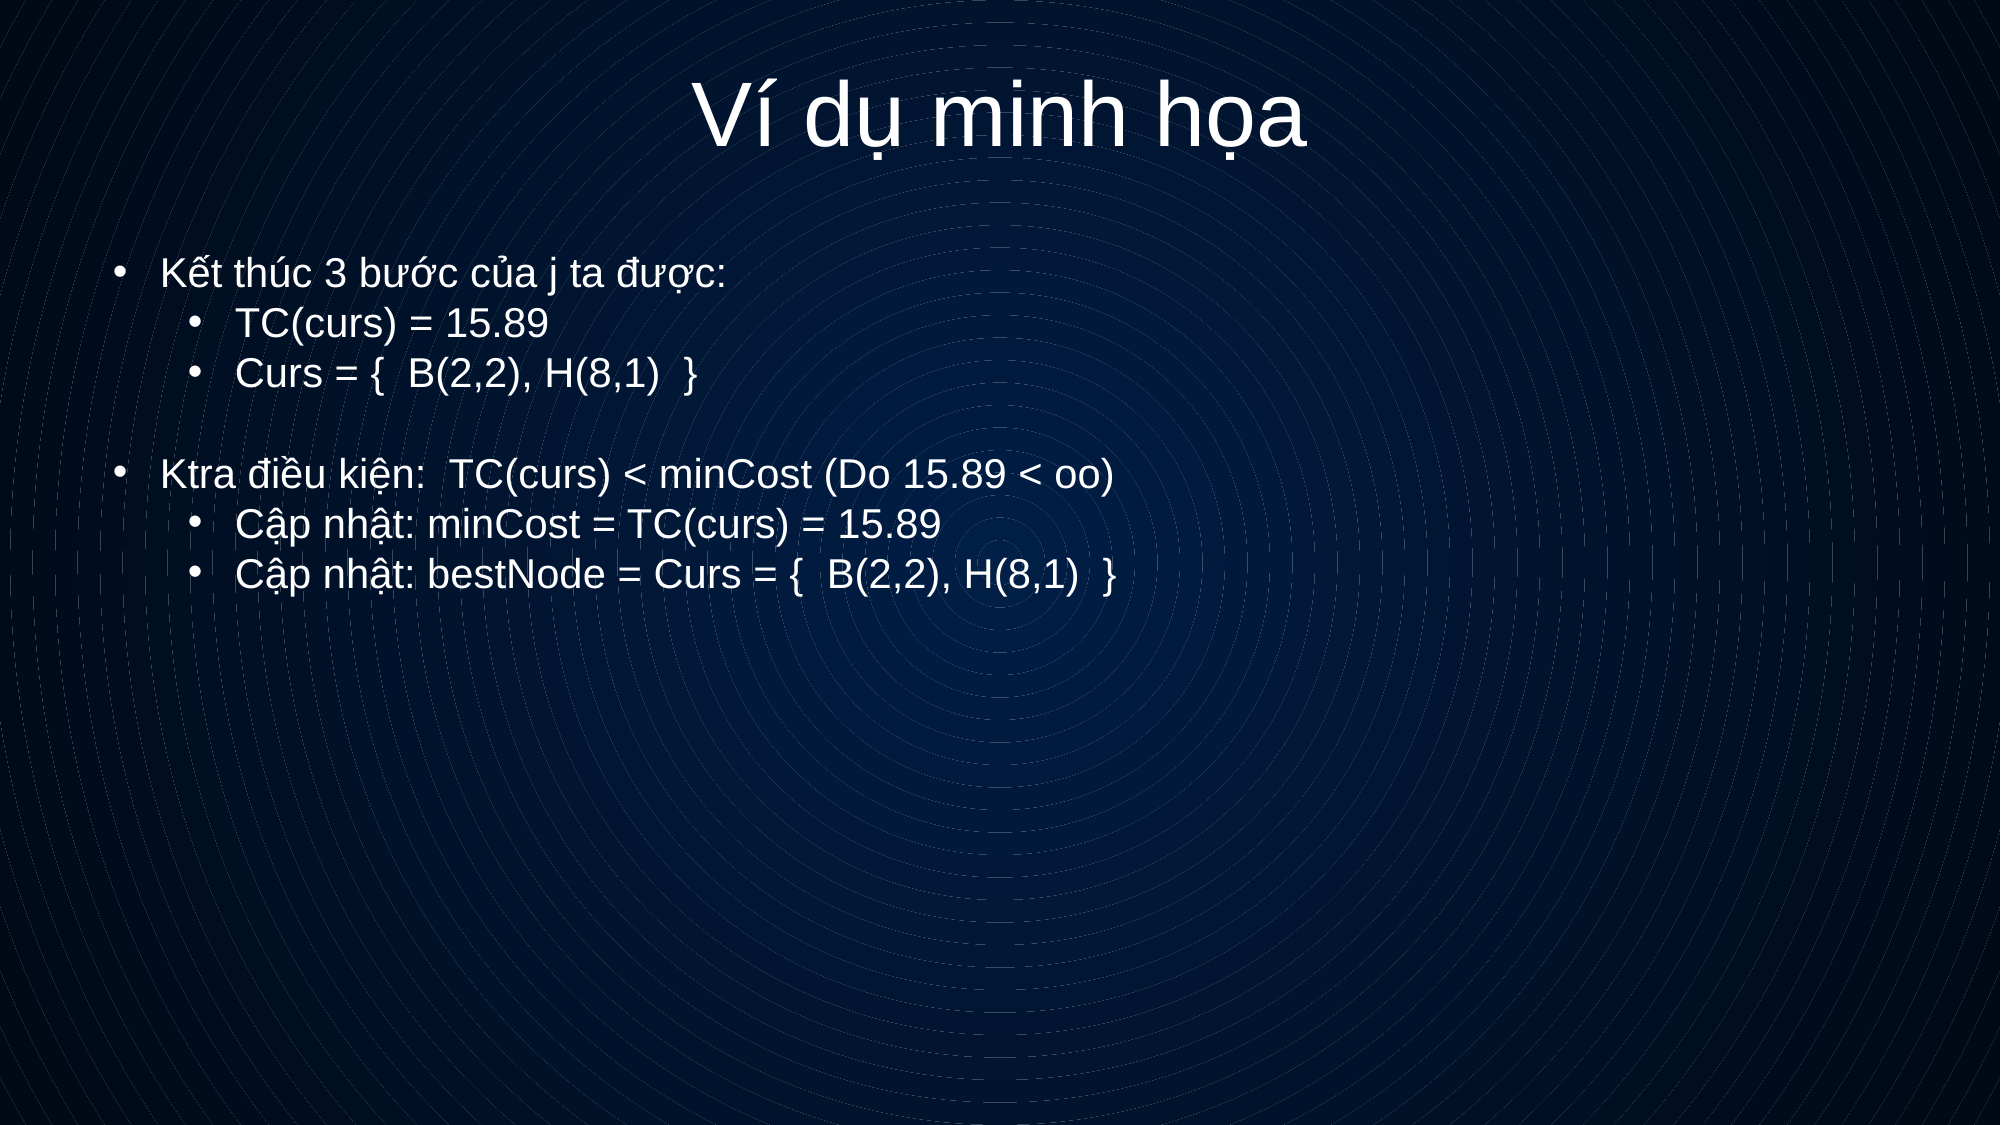

# Ví dụ minh họa
Kết thúc 3 bước của j ta được:
TC(curs) = 15.89
Curs = {  B(2,2), H(8,1)  }

Ktra điều kiện:  TC(curs) < minCost (Do 15.89 < oo)
Cập nhật: minCost = TC(curs) = 15.89
Cập nhật: bestNode = Curs = {  B(2,2), H(8,1)  }